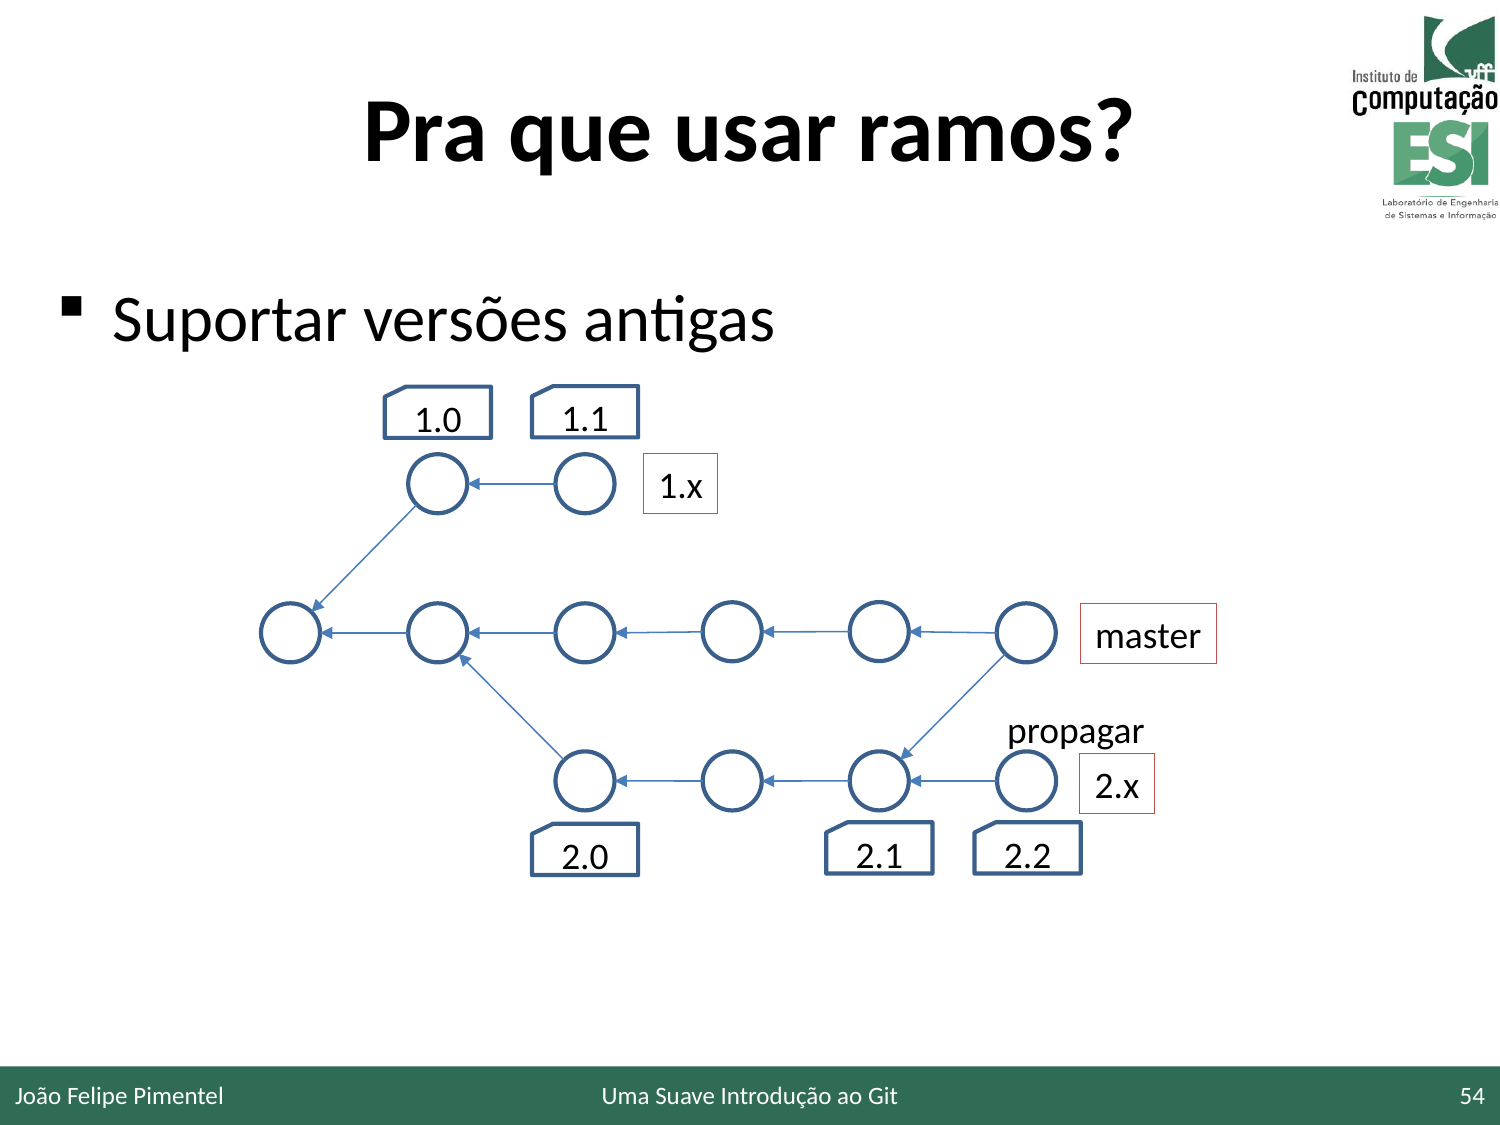

# Pra que usar ramos?
Suportar versões antigas
1.1
1.0
1.x

master
propagar

2.x
2.1
2.2
2.0
João Felipe Pimentel
Uma Suave Introdução ao Git
54